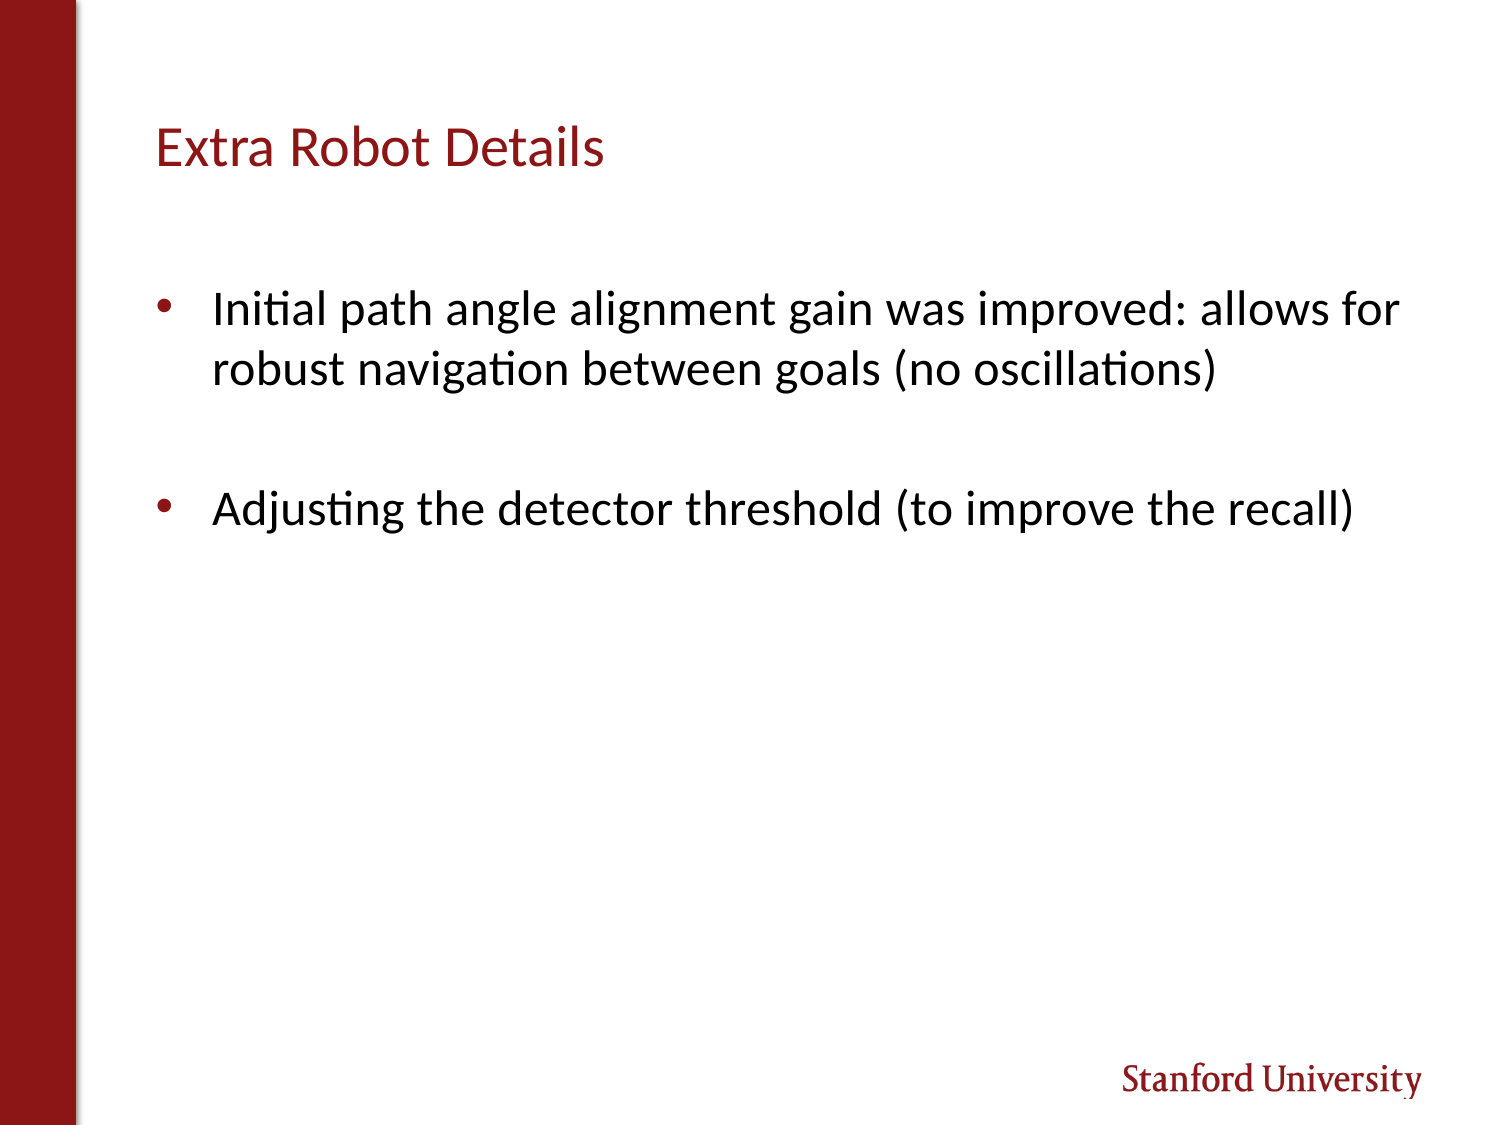

# Extra Robot Details

Initial path angle alignment gain was improved: allows for robust navigation between goals (no oscillations)

Adjusting the detector threshold (to improve the recall)